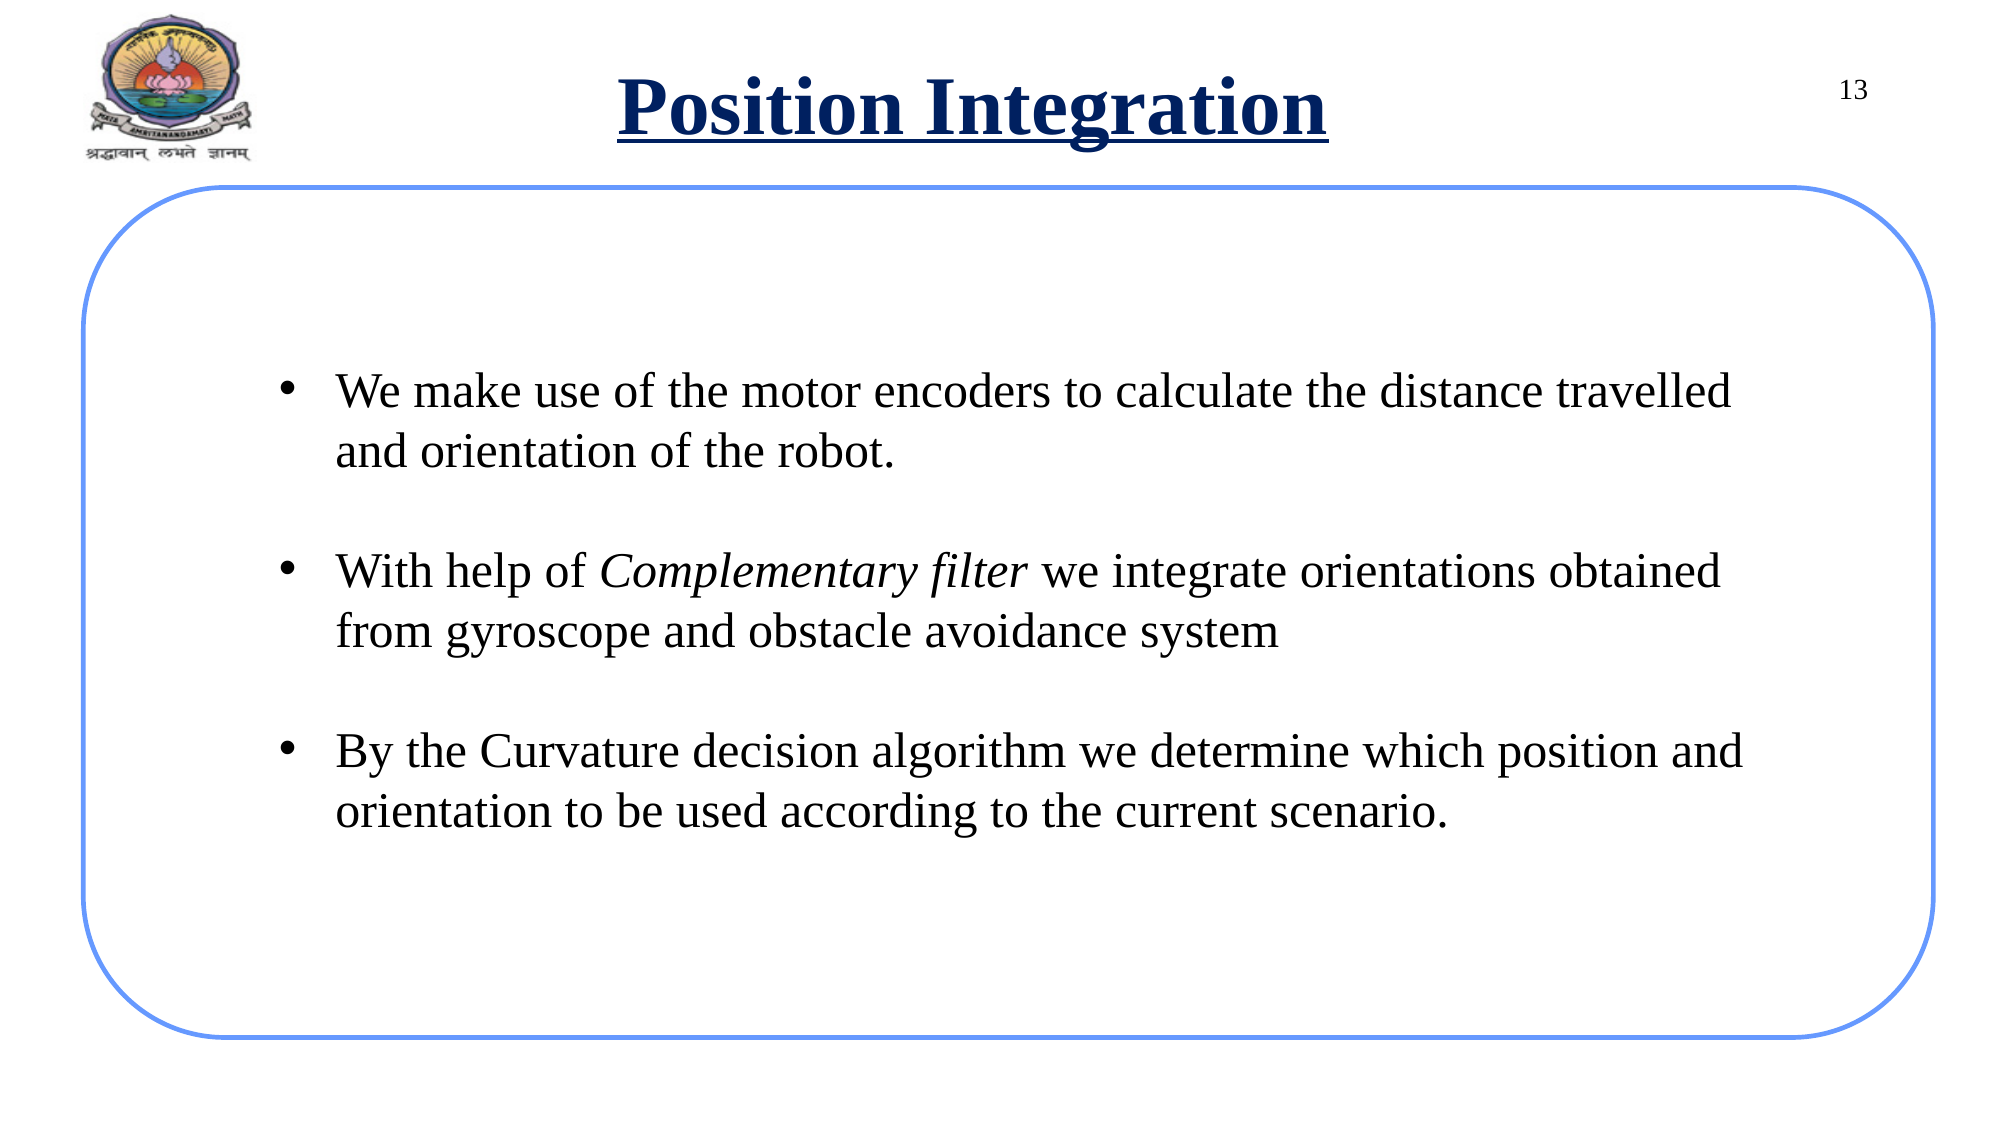

Position Integration
13
We make use of the motor encoders to calculate the distance travelled and orientation of the robot.

With help of Complementary filter we integrate orientations obtained from gyroscope and obstacle avoidance system

By the Curvature decision algorithm we determine which position and orientation to be used according to the current scenario.